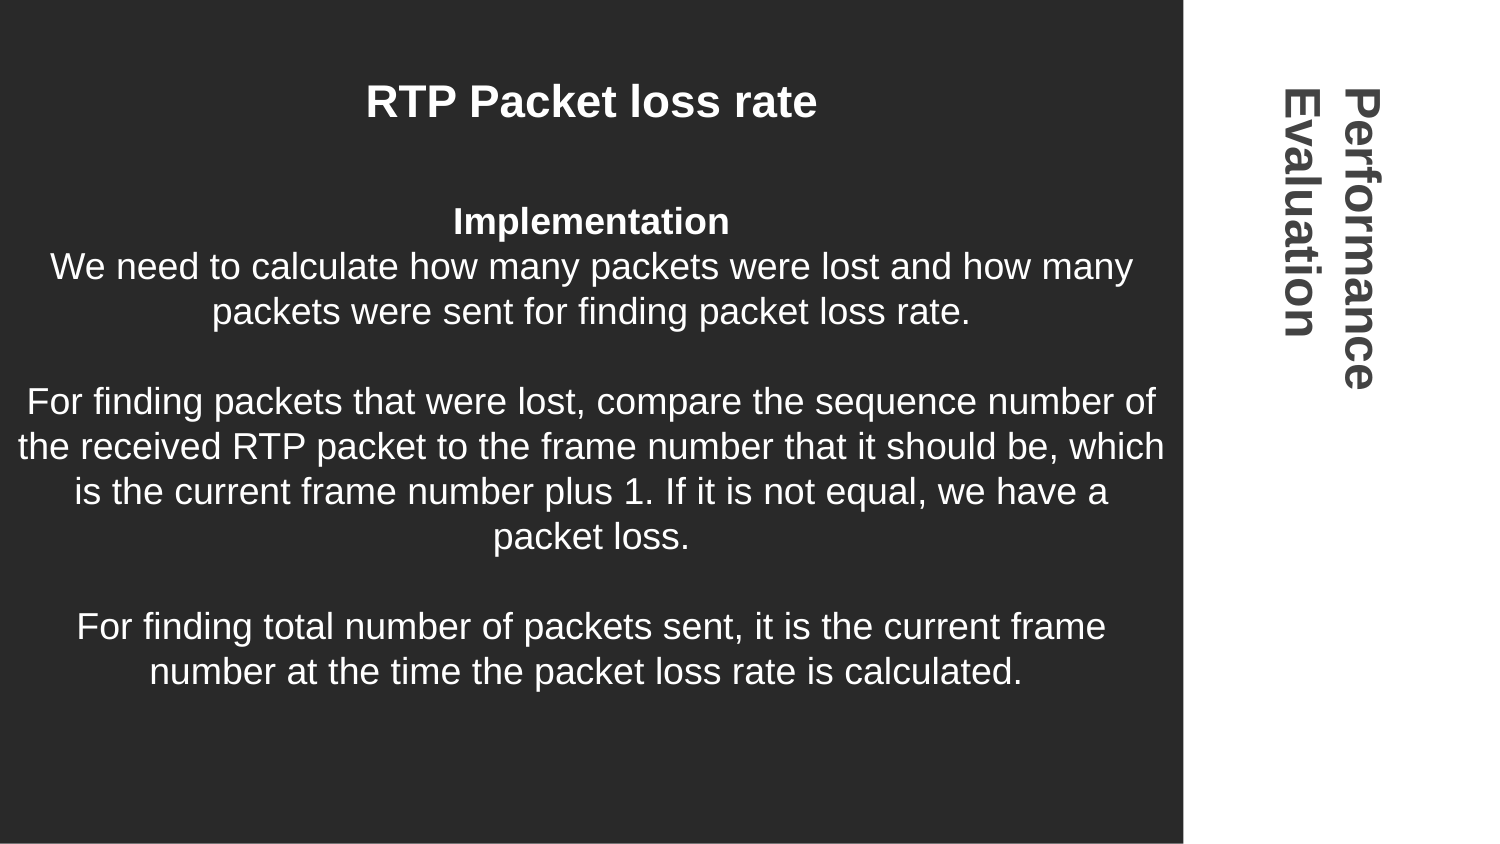

# RTP Packet loss rate

Implementation
We need to calculate how many packets were lost and how many packets were sent for finding packet loss rate.

For finding packets that were lost, compare the sequence number of the received RTP packet to the frame number that it should be, which is the current frame number plus 1. If it is not equal, we have a packet loss.

For finding total number of packets sent, it is the current frame number at the time the packet loss rate is calculated.
Performance Evaluation